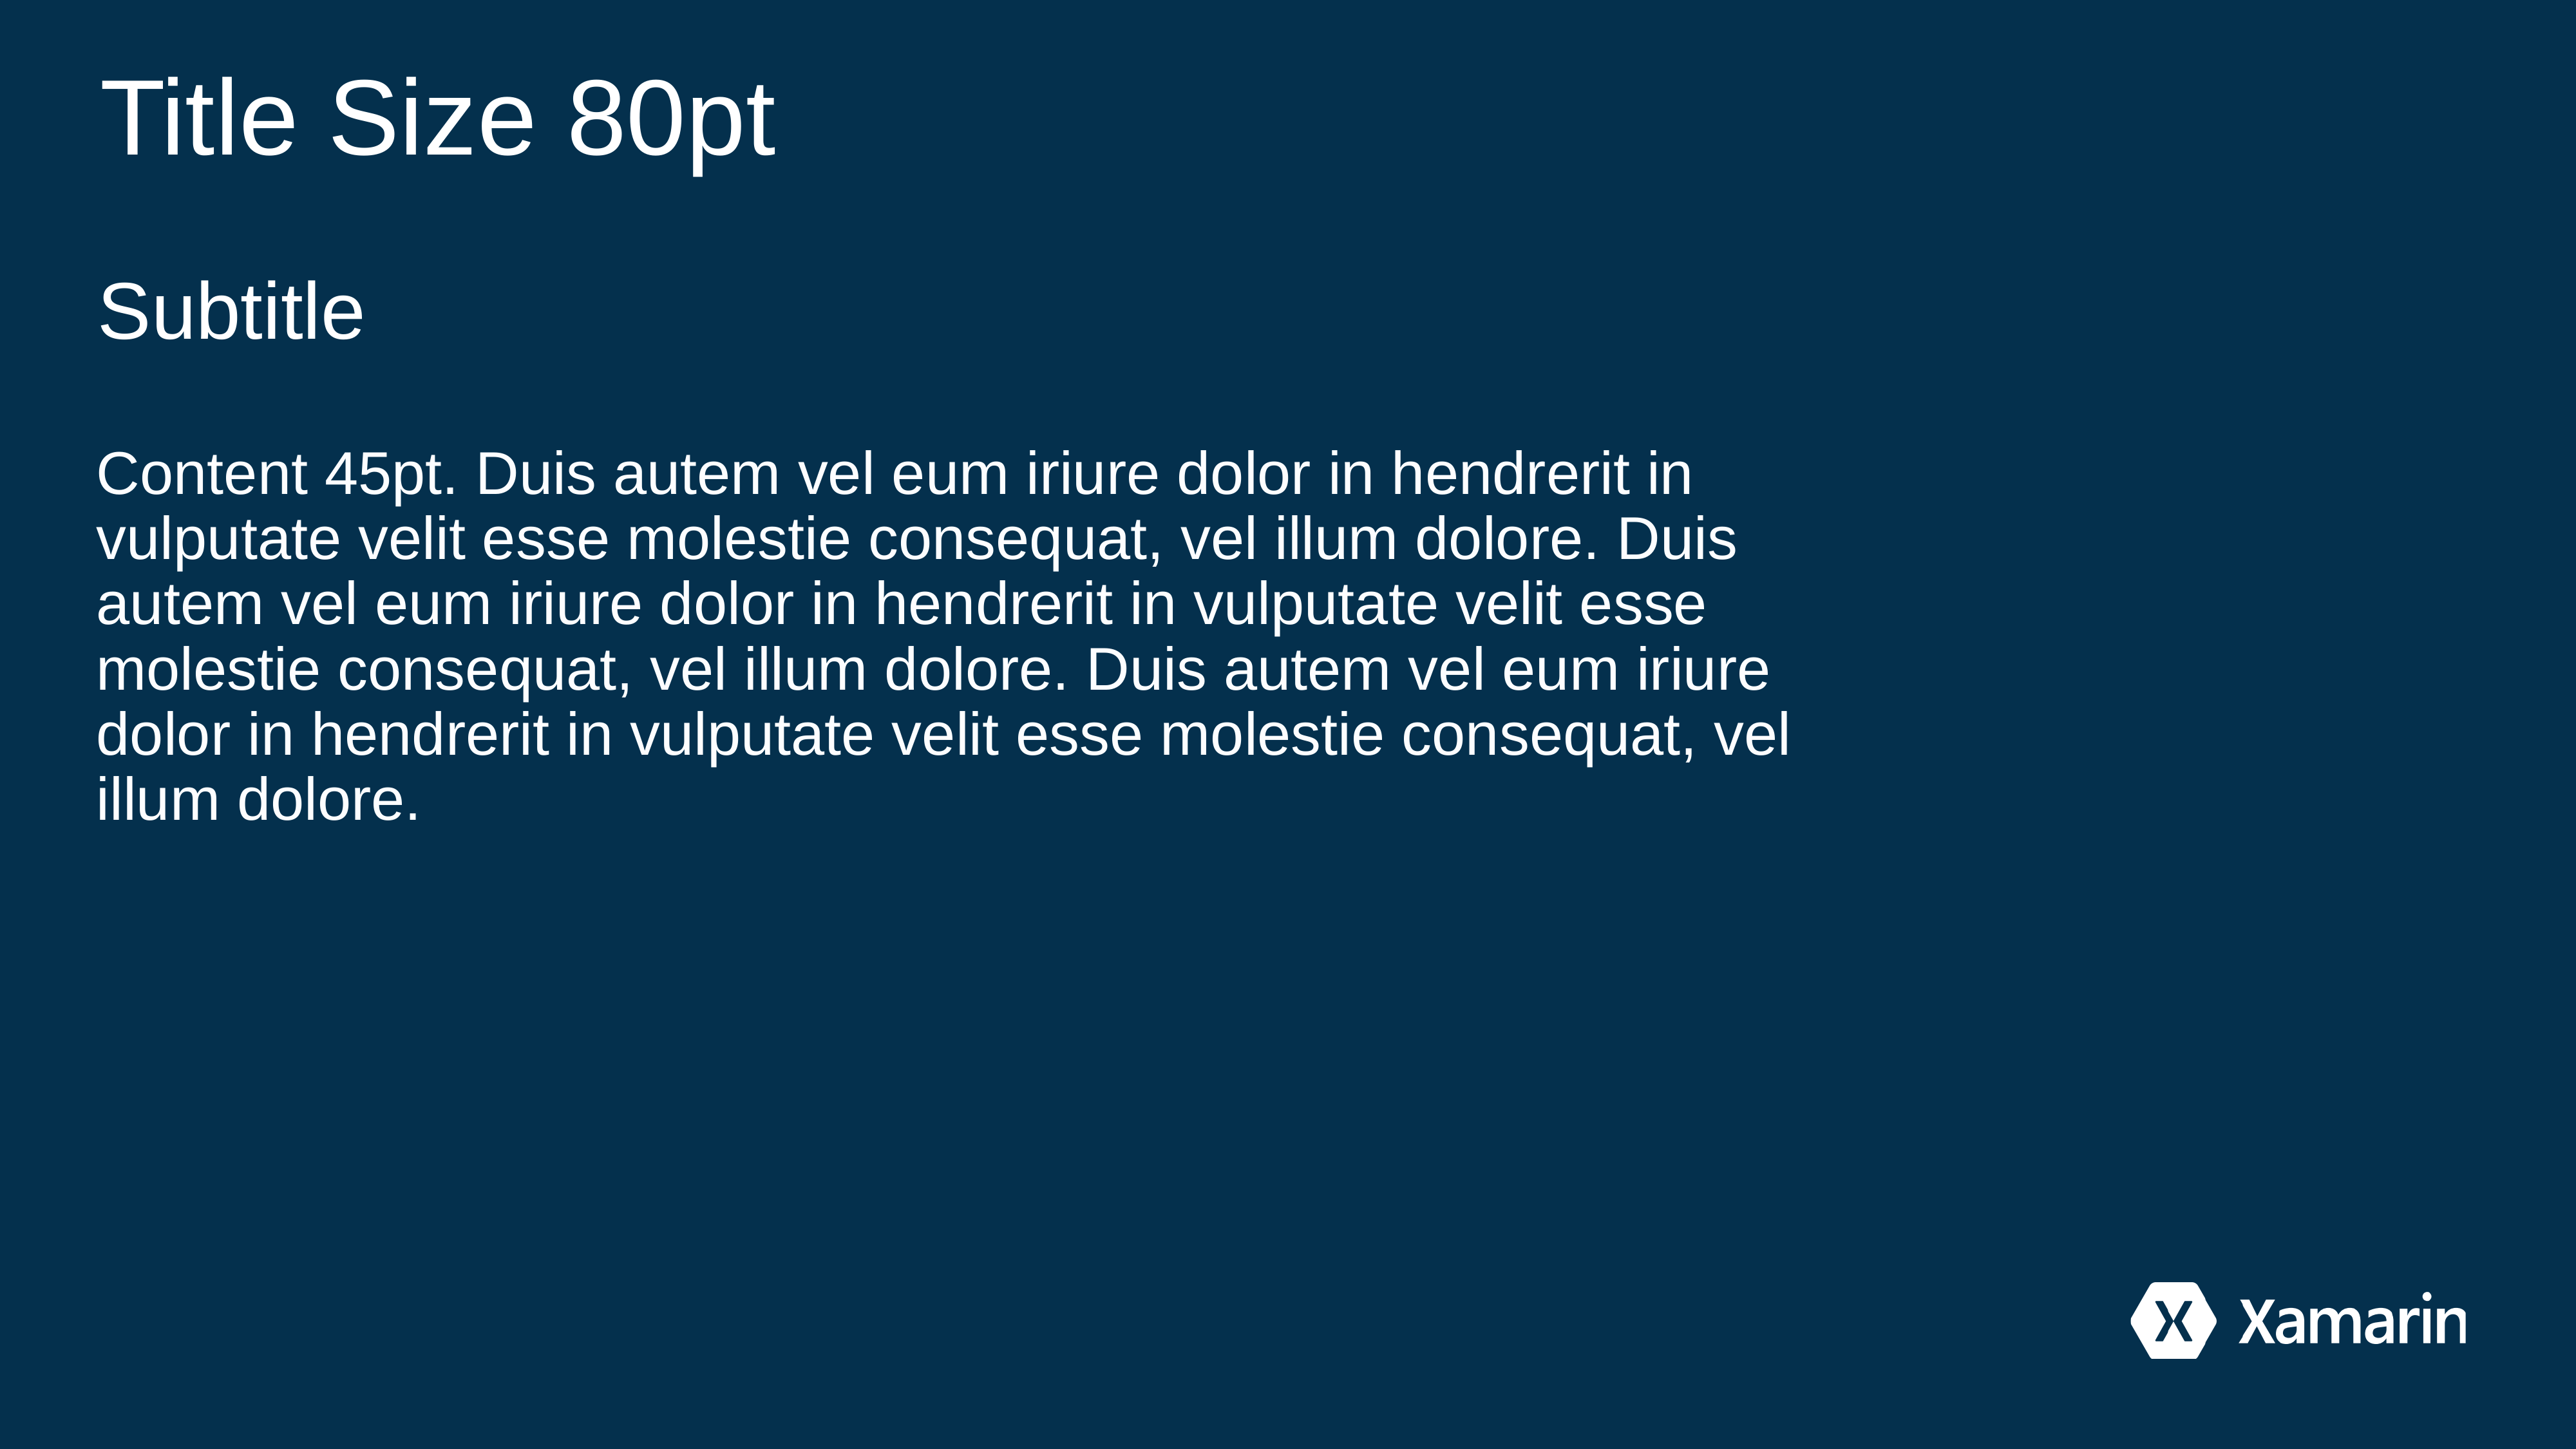

# Title Size 80pt
Subtitle
Content 45pt. Duis autem vel eum iriure dolor in hendrerit in vulputate velit esse molestie consequat, vel illum dolore. Duis autem vel eum iriure dolor in hendrerit in vulputate velit esse molestie consequat, vel illum dolore. Duis autem vel eum iriure dolor in hendrerit in vulputate velit esse molestie consequat, vel illum dolore.